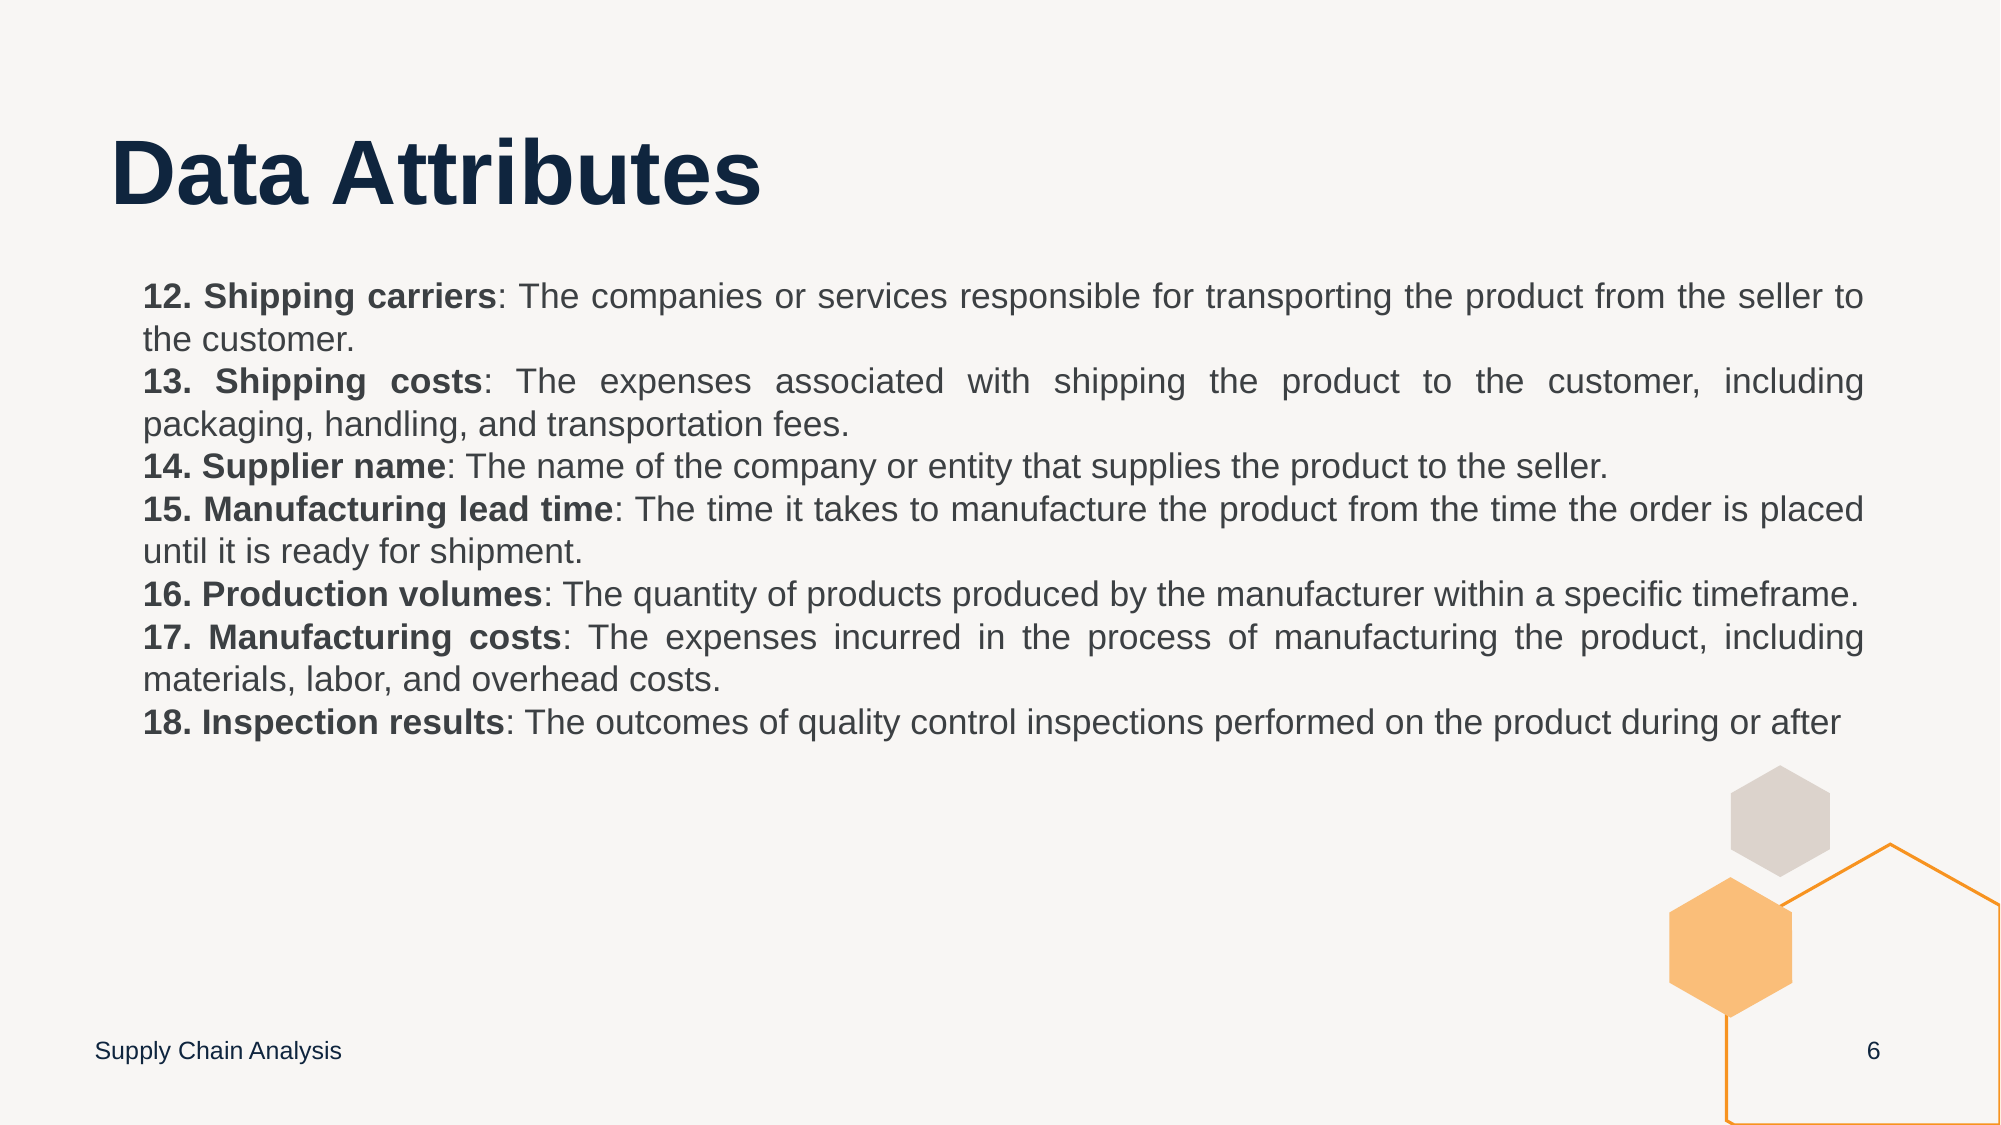

# Data Attributes
12. Shipping carriers: The companies or services responsible for transporting the product from the seller to the customer.
13. Shipping costs: The expenses associated with shipping the product to the customer, including packaging, handling, and transportation fees.
14. Supplier name: The name of the company or entity that supplies the product to the seller.
15. Manufacturing lead time: The time it takes to manufacture the product from the time the order is placed until it is ready for shipment.
16. Production volumes: The quantity of products produced by the manufacturer within a specific timeframe.
17. Manufacturing costs: The expenses incurred in the process of manufacturing the product, including materials, labor, and overhead costs.
18. Inspection results: The outcomes of quality control inspections performed on the product during or after
Supply Chain Analysis
6